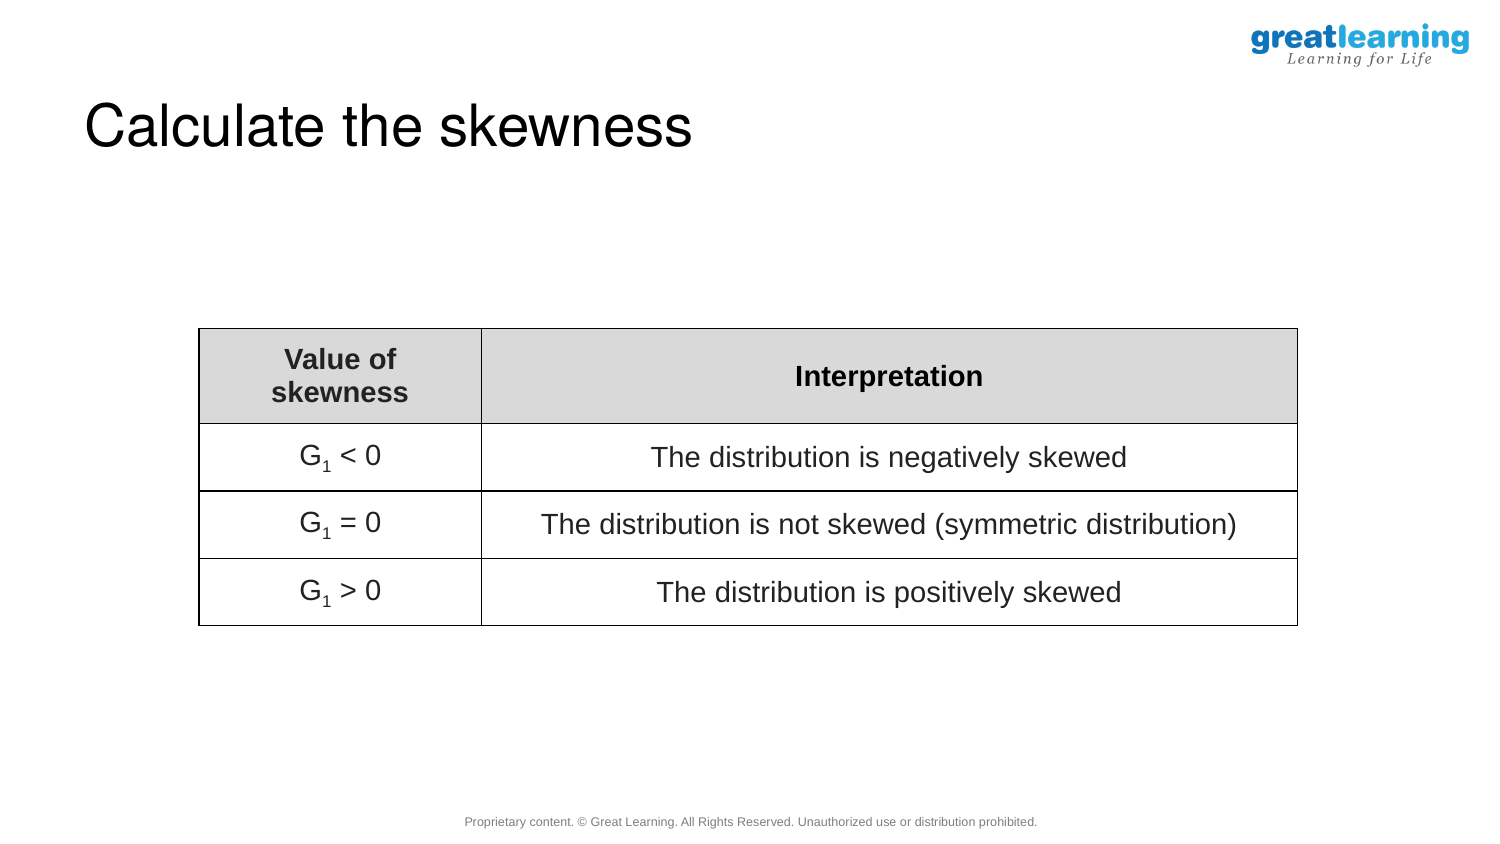

# Calculate the skewness
| Value of skewness | Interpretation |
| --- | --- |
| G1 < 0 | The distribution is negatively skewed |
| G1 = 0 | The distribution is not skewed (symmetric distribution) |
| G1 > 0 | The distribution is positively skewed |